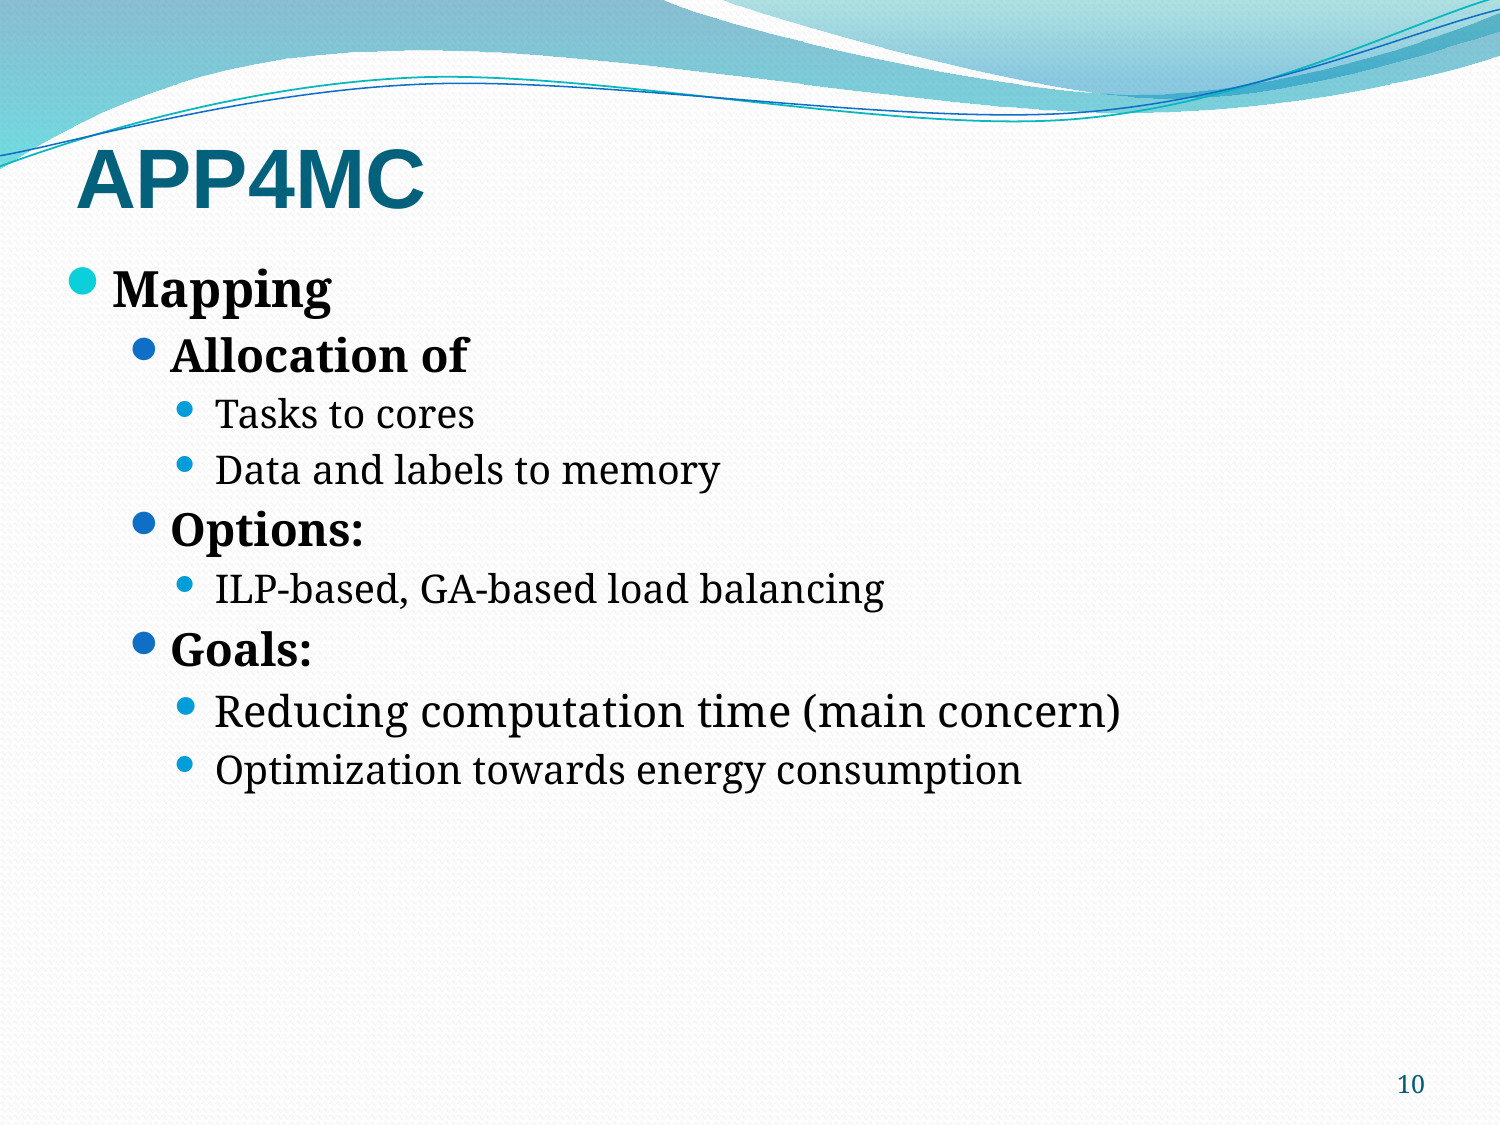

# APP4MC
Mapping
Allocation of
Tasks to cores
Data and labels to memory
Options:
ILP-based, GA-based load balancing
Goals:
Reducing computation time (main concern)
Optimization towards energy consumption

10